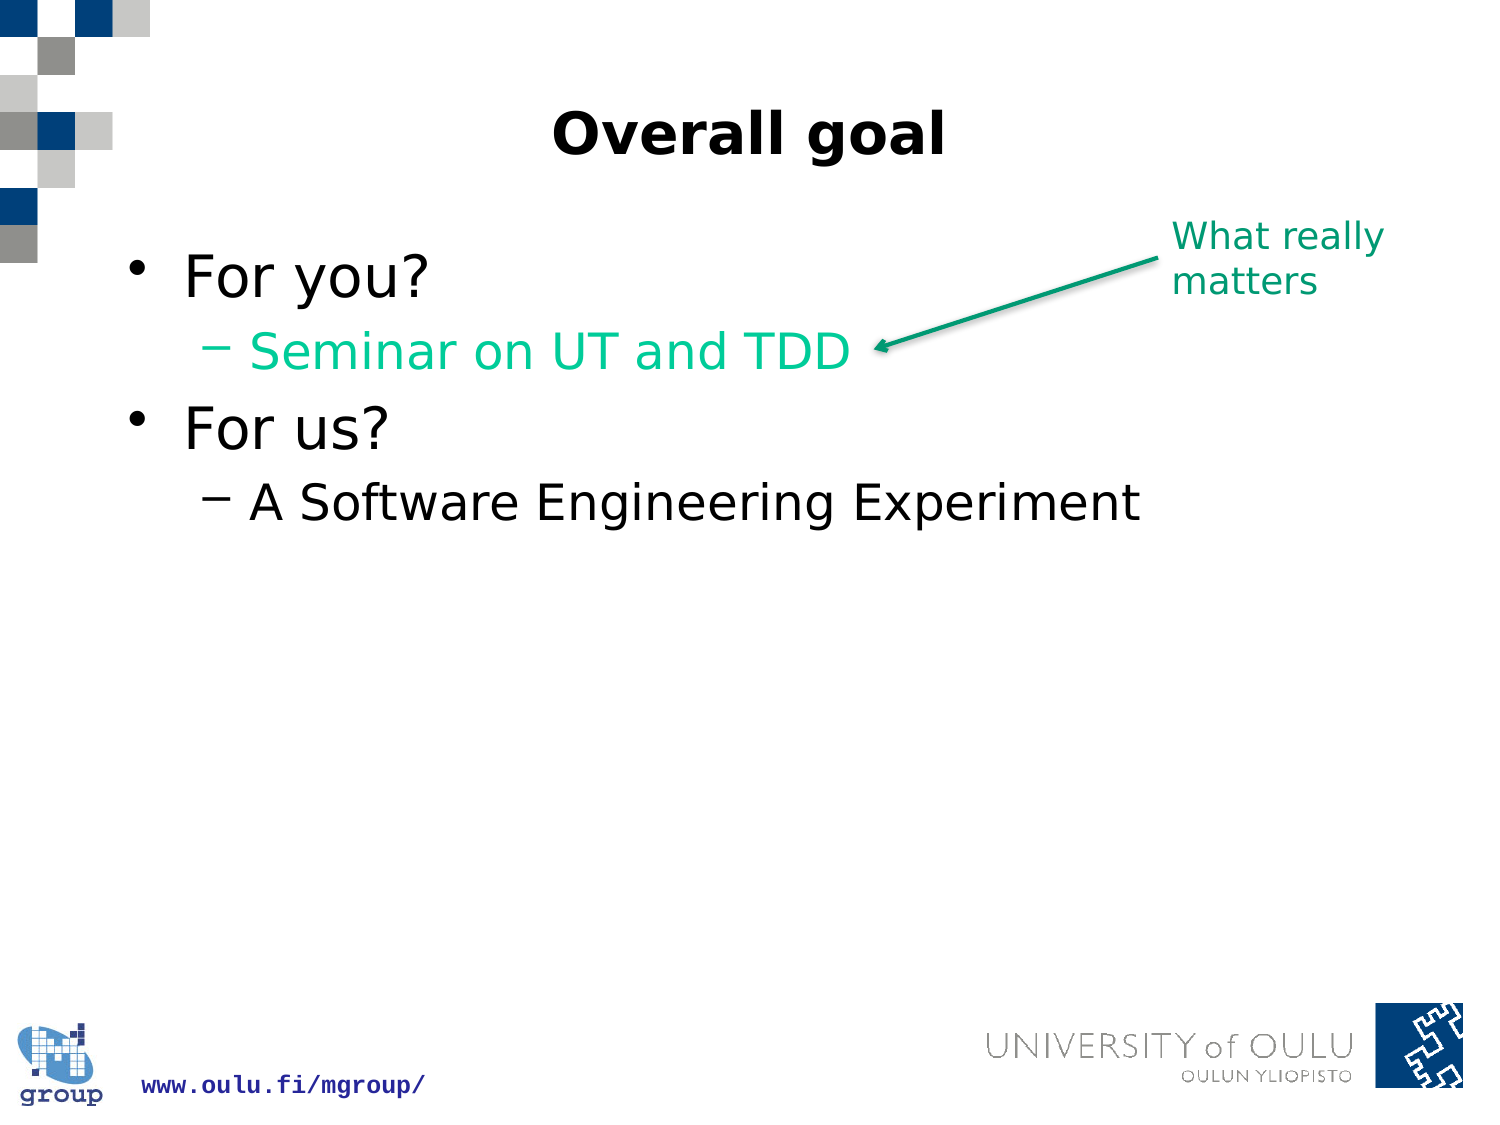

# Overall goal
What really matters
For you?
Seminar on UT and TDD
For us?
A Software Engineering Experiment